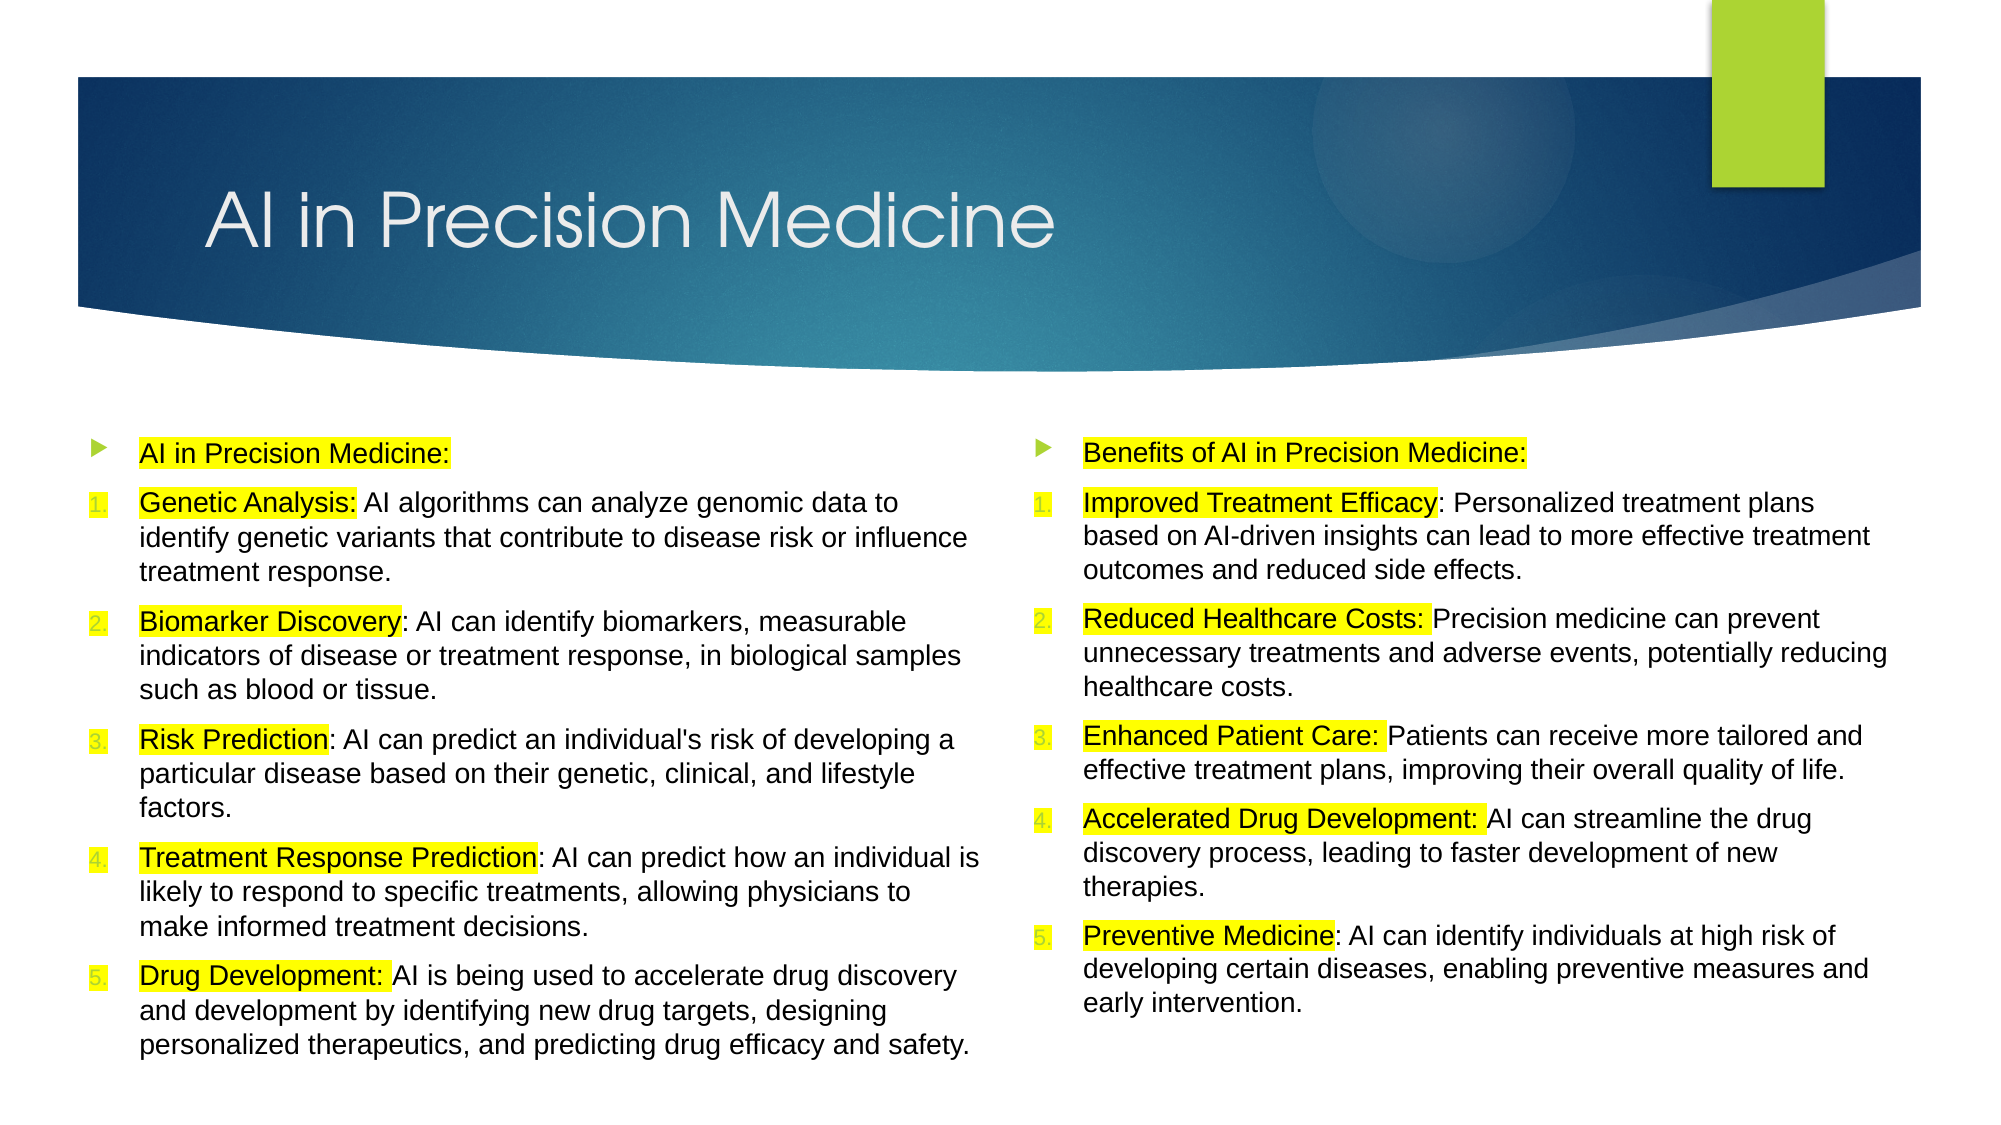

# AI in Precision Medicine
AI in Precision Medicine:
Genetic Analysis: AI algorithms can analyze genomic data to identify genetic variants that contribute to disease risk or influence treatment response.
Biomarker Discovery: AI can identify biomarkers, measurable indicators of disease or treatment response, in biological samples such as blood or tissue.
Risk Prediction: AI can predict an individual's risk of developing a particular disease based on their genetic, clinical, and lifestyle factors.
Treatment Response Prediction: AI can predict how an individual is likely to respond to specific treatments, allowing physicians to make informed treatment decisions.
Drug Development: AI is being used to accelerate drug discovery and development by identifying new drug targets, designing personalized therapeutics, and predicting drug efficacy and safety.

Benefits of AI in Precision Medicine:
Improved Treatment Efficacy: Personalized treatment plans based on AI-driven insights can lead to more effective treatment outcomes and reduced side effects.
Reduced Healthcare Costs: Precision medicine can prevent unnecessary treatments and adverse events, potentially reducing healthcare costs.
Enhanced Patient Care: Patients can receive more tailored and effective treatment plans, improving their overall quality of life.
Accelerated Drug Development: AI can streamline the drug discovery process, leading to faster development of new therapies.
Preventive Medicine: AI can identify individuals at high risk of developing certain diseases, enabling preventive measures and early intervention.